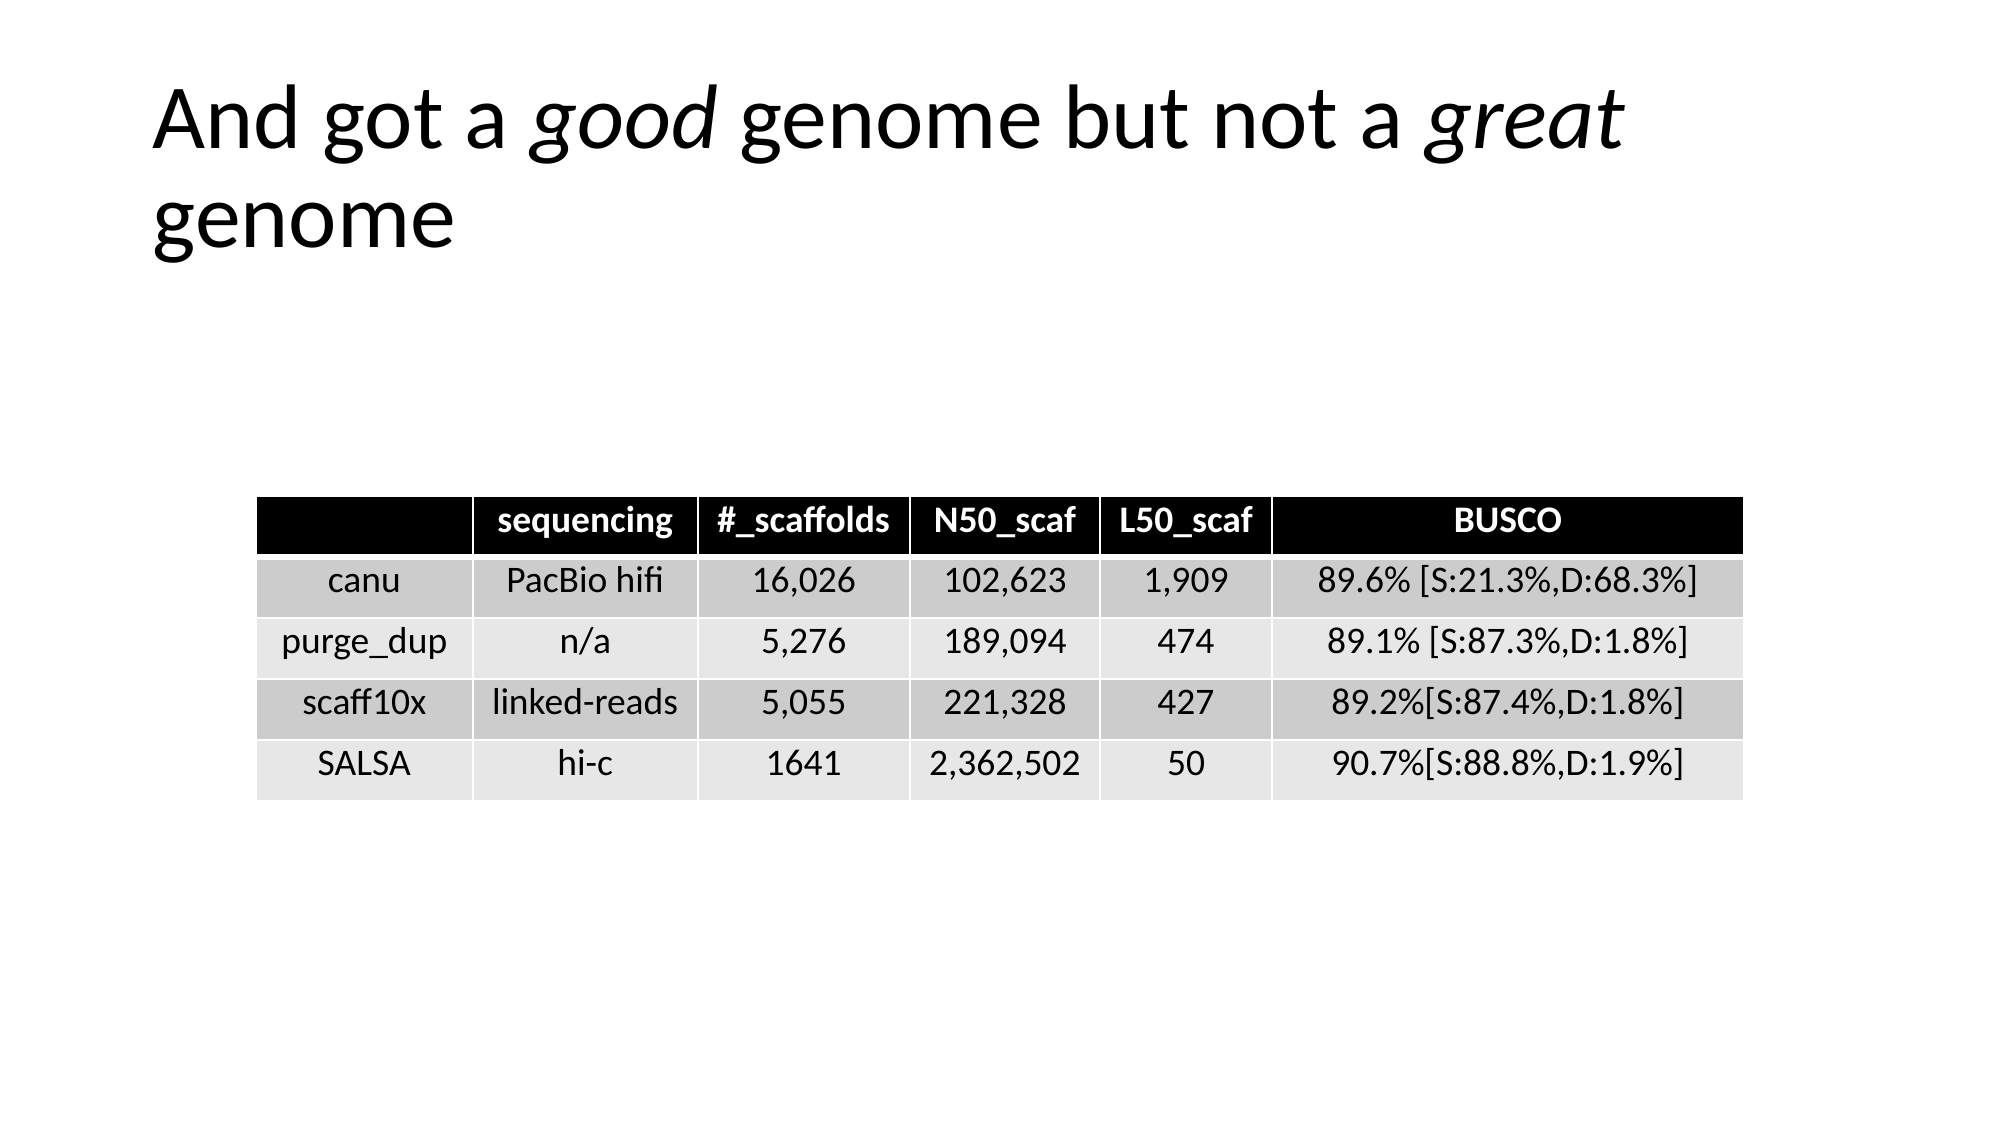

# And got a good genome but not a great genome
|  | sequencing | #\_scaffolds | N50\_scaf | L50\_scaf | BUSCO |
| --- | --- | --- | --- | --- | --- |
| canu | PacBio hifi | 16,026 | 102,623 | 1,909 | 89.6% [S:21.3%,D:68.3%] |
| purge\_dup | n/a | 5,276 | 189,094 | 474 | 89.1% [S:87.3%,D:1.8%] |
| scaff10x | linked-reads | 5,055 | 221,328 | 427 | 89.2%[S:87.4%,D:1.8%] |
| SALSA | hi-c | 1641 | 2,362,502 | 50 | 90.7%[S:88.8%,D:1.9%] |